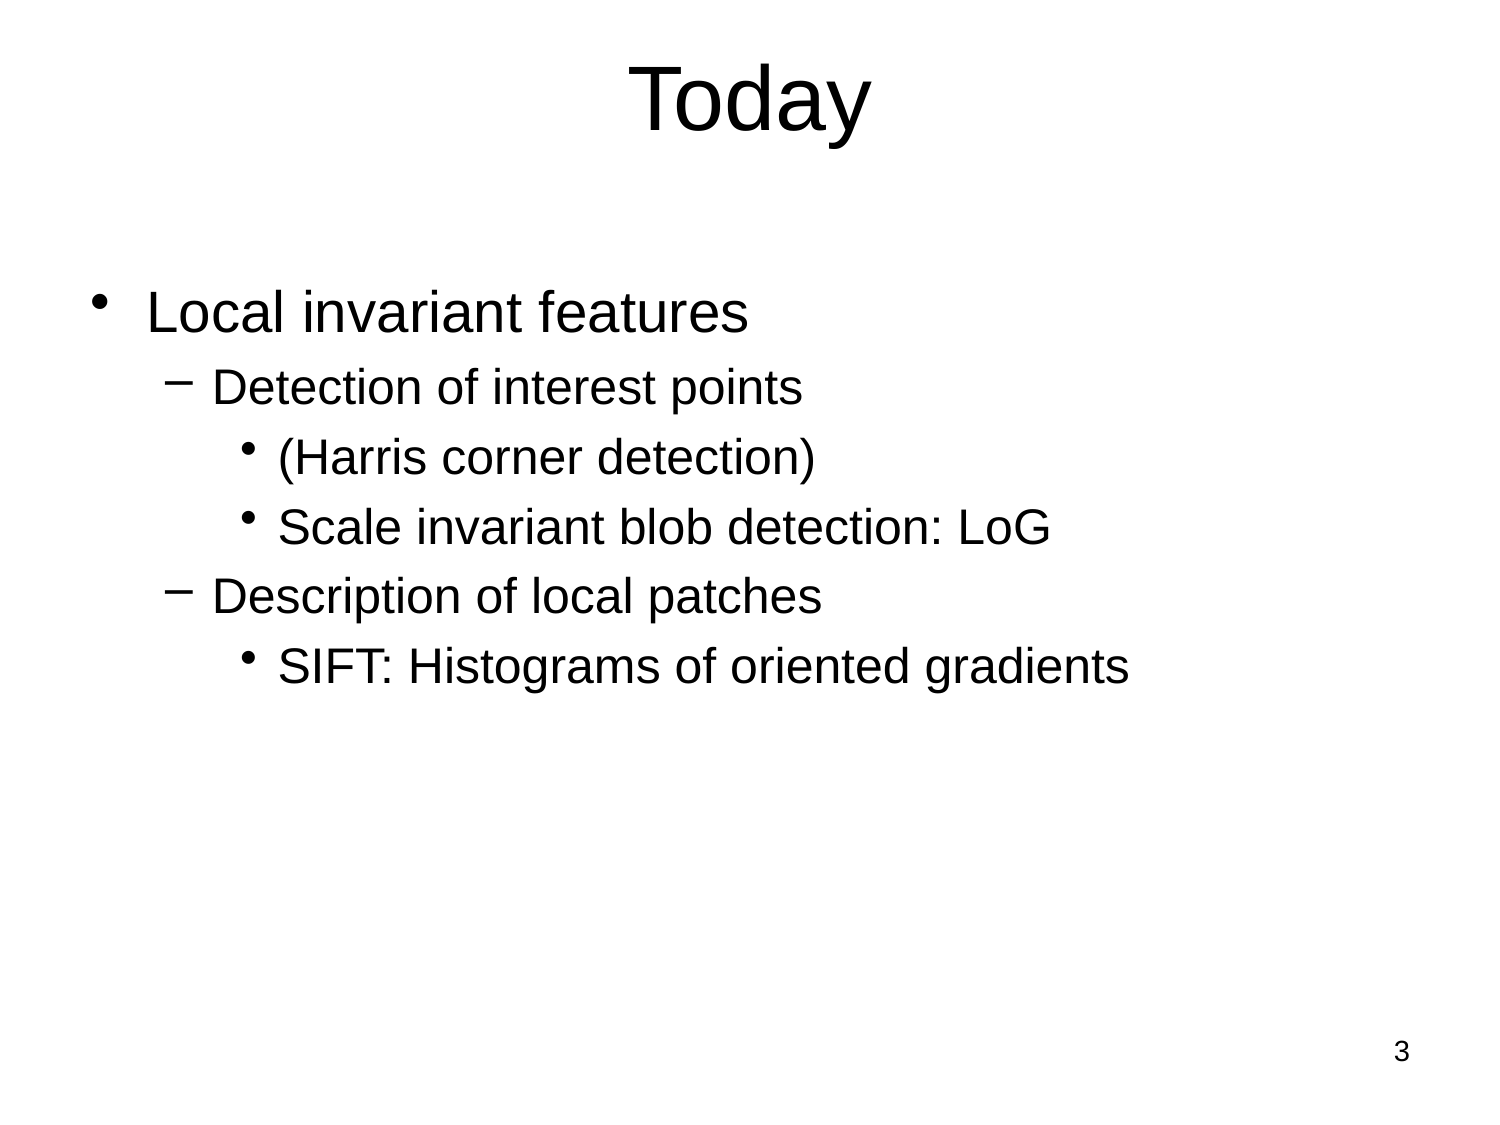

# Today

Local invariant features
Detection of interest points
(Harris corner detection)
Scale invariant blob detection: LoG
Description of local patches
SIFT: Histograms of oriented gradients

3